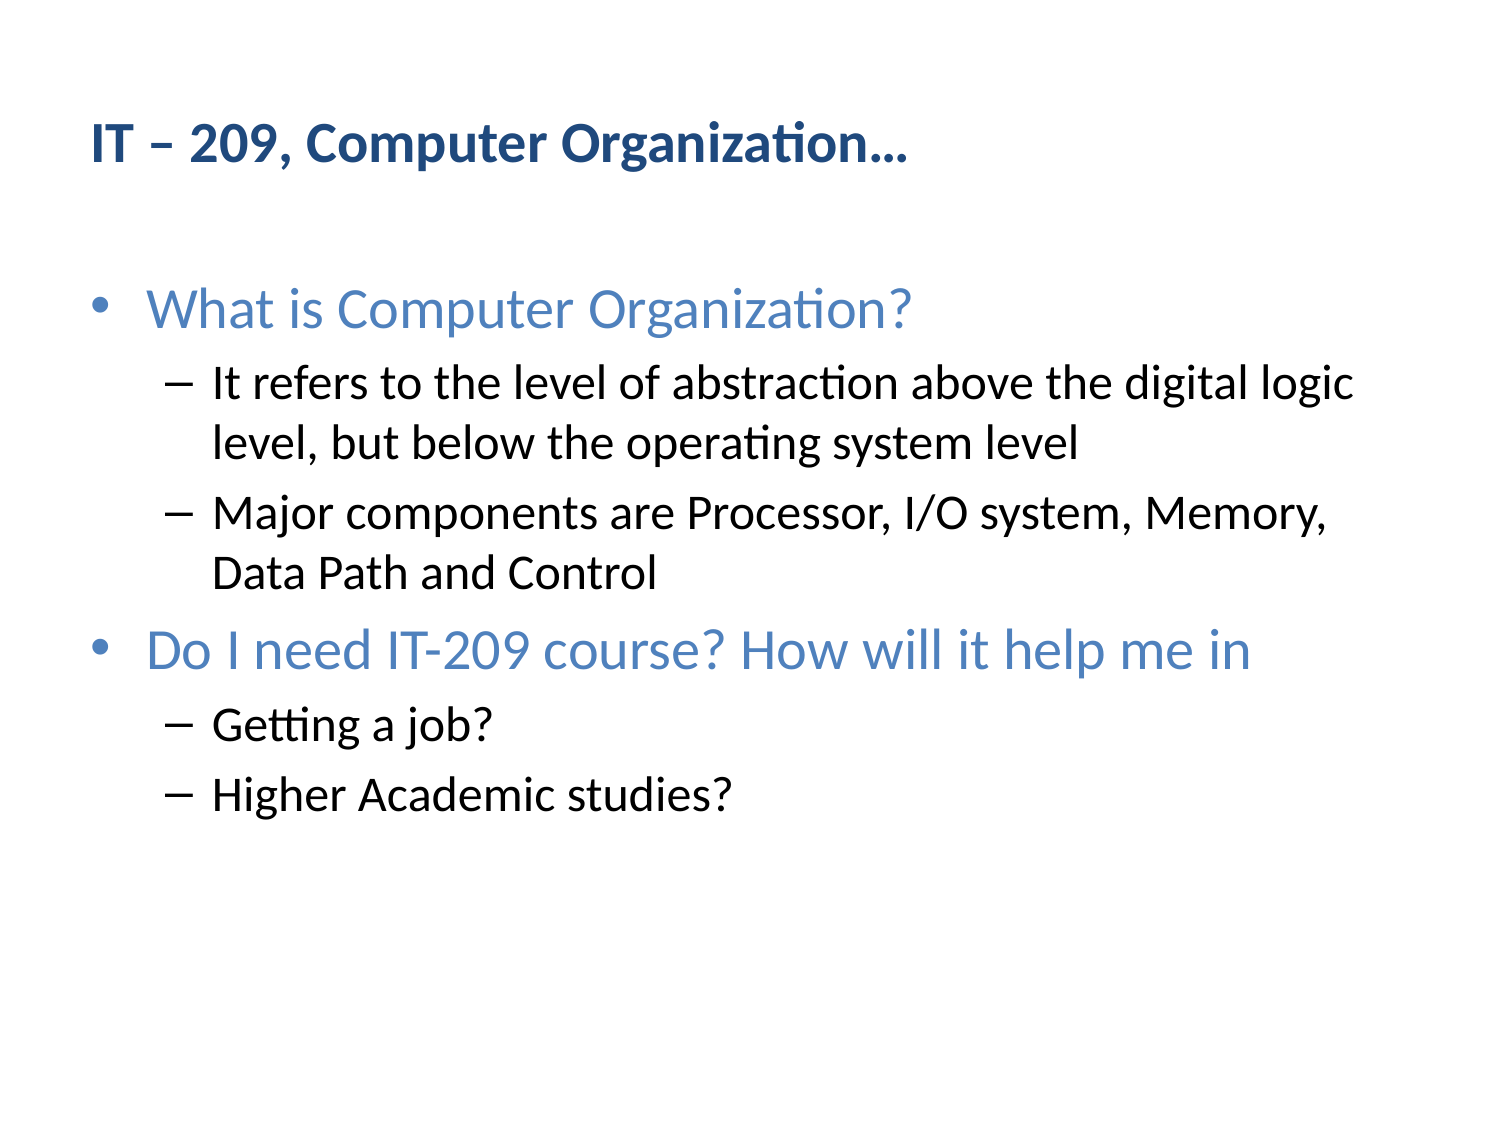

# IT – 209, Computer Organization…
What is Computer Organization?
It refers to the level of abstraction above the digital logic level, but below the operating system level
Major components are Processor, I/O system, Memory, Data Path and Control
Do I need IT-209 course? How will it help me in
Getting a job?
Higher Academic studies?